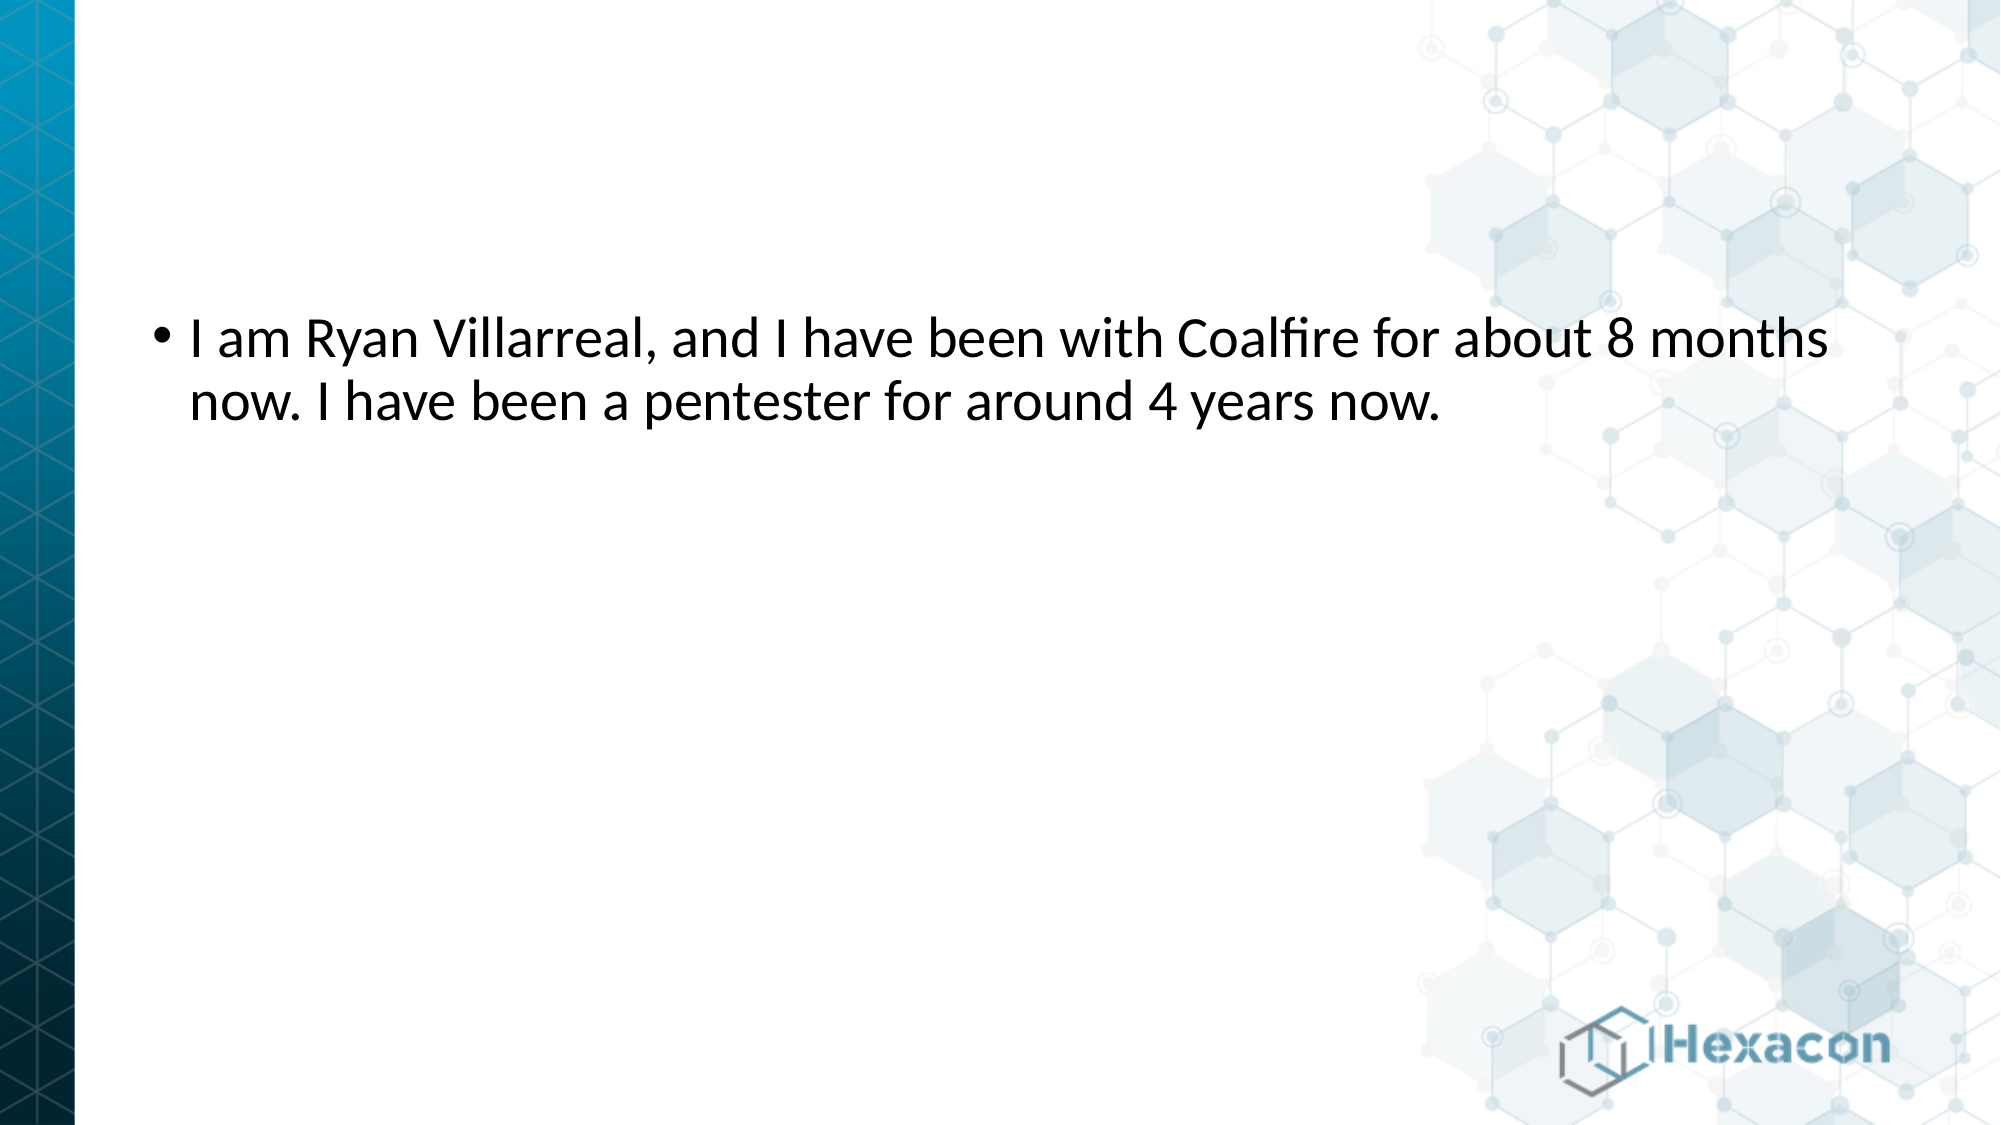

I am Ryan Villarreal, and I have been with Coalfire for about 8 months now. I have been a pentester for around 4 years now.